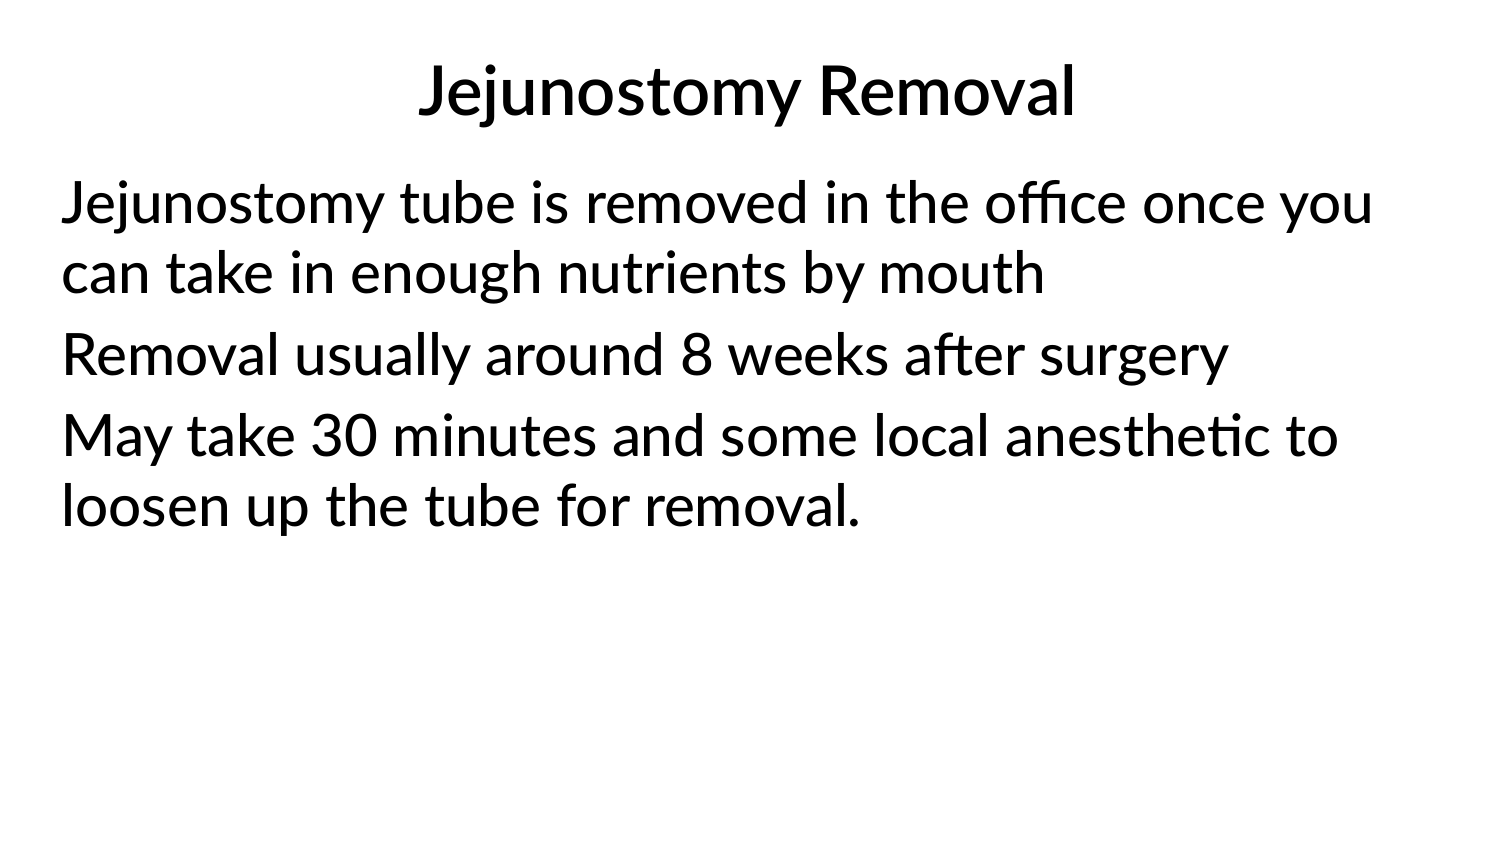

# Jejunostomy Removal
Jejunostomy tube is removed in the office once you can take in enough nutrients by mouth
Removal usually around 8 weeks after surgery
May take 30 minutes and some local anesthetic to loosen up the tube for removal.